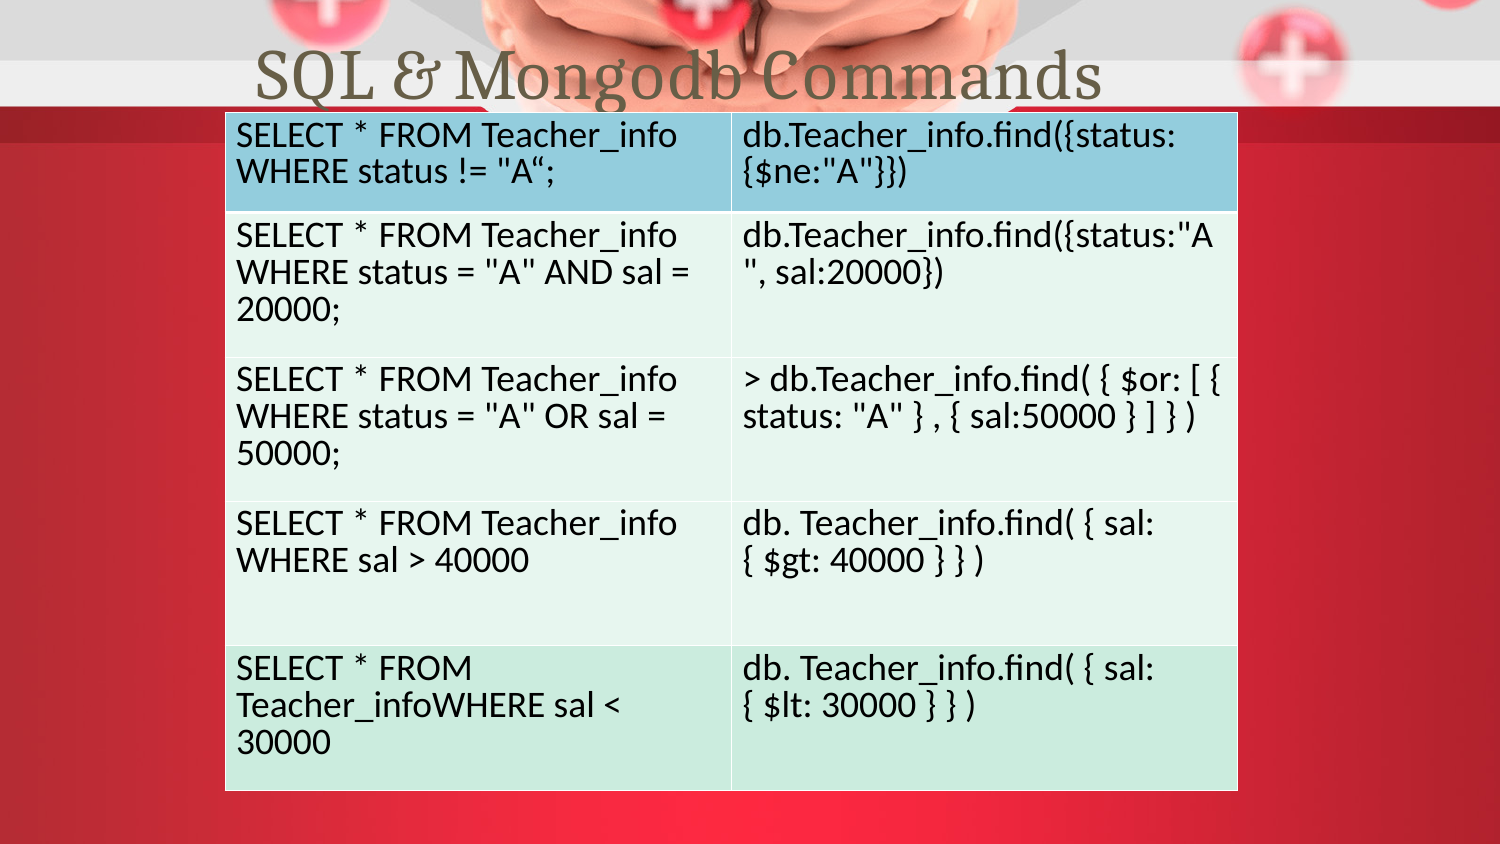

SQL & Mongodb Commands
| SELECT \* FROM Teacher\_info WHERE status != "A“; | db.Teacher\_info.find({status:{$ne:"A"}}) |
| --- | --- |
| SELECT \* FROM Teacher\_info WHERE status = "A" AND sal = 20000; | db.Teacher\_info.find({status:"A", sal:20000}) |
| SELECT \* FROM Teacher\_info WHERE status = "A" OR sal = 50000; | > db.Teacher\_info.find( { $or: [ { status: "A" } , { sal:50000 } ] } ) |
| SELECT \* FROM Teacher\_info WHERE sal > 40000 | db. Teacher\_info.find( { sal: { $gt: 40000 } } ) |
| SELECT \* FROM Teacher\_infoWHERE sal < 30000 | db. Teacher\_info.find( { sal: { $lt: 30000 } } ) |